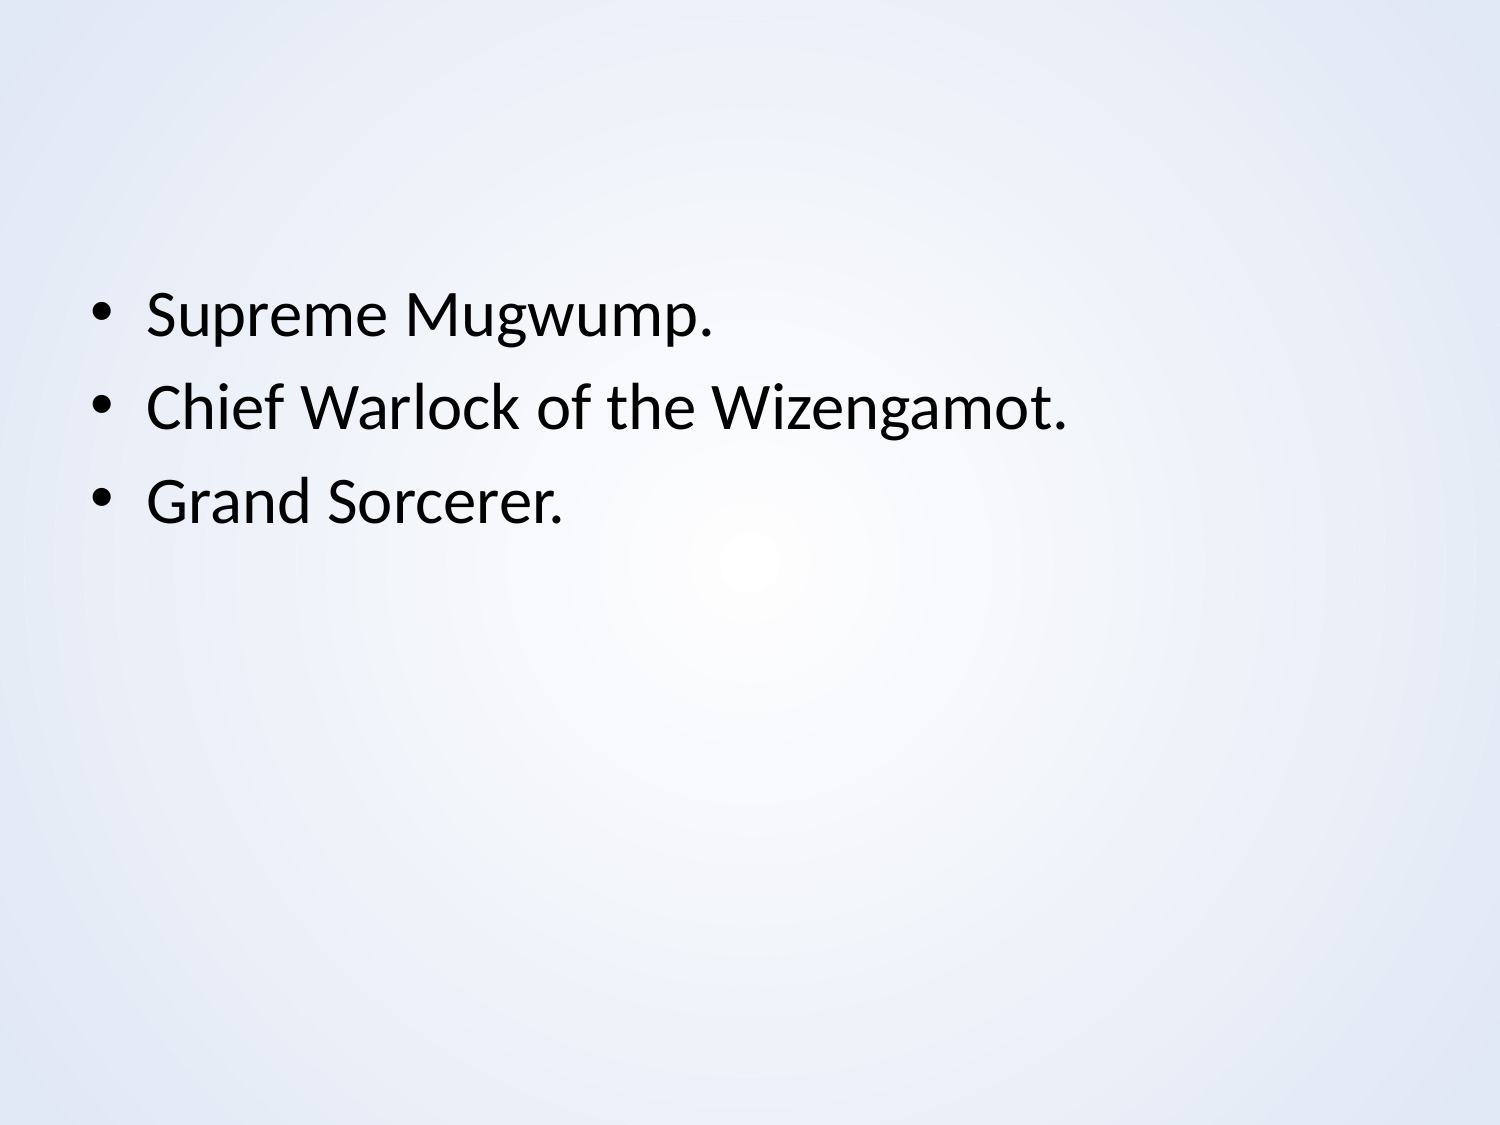

#
Supreme Mugwump.
Chief Warlock of the Wizengamot.
Grand Sorcerer.